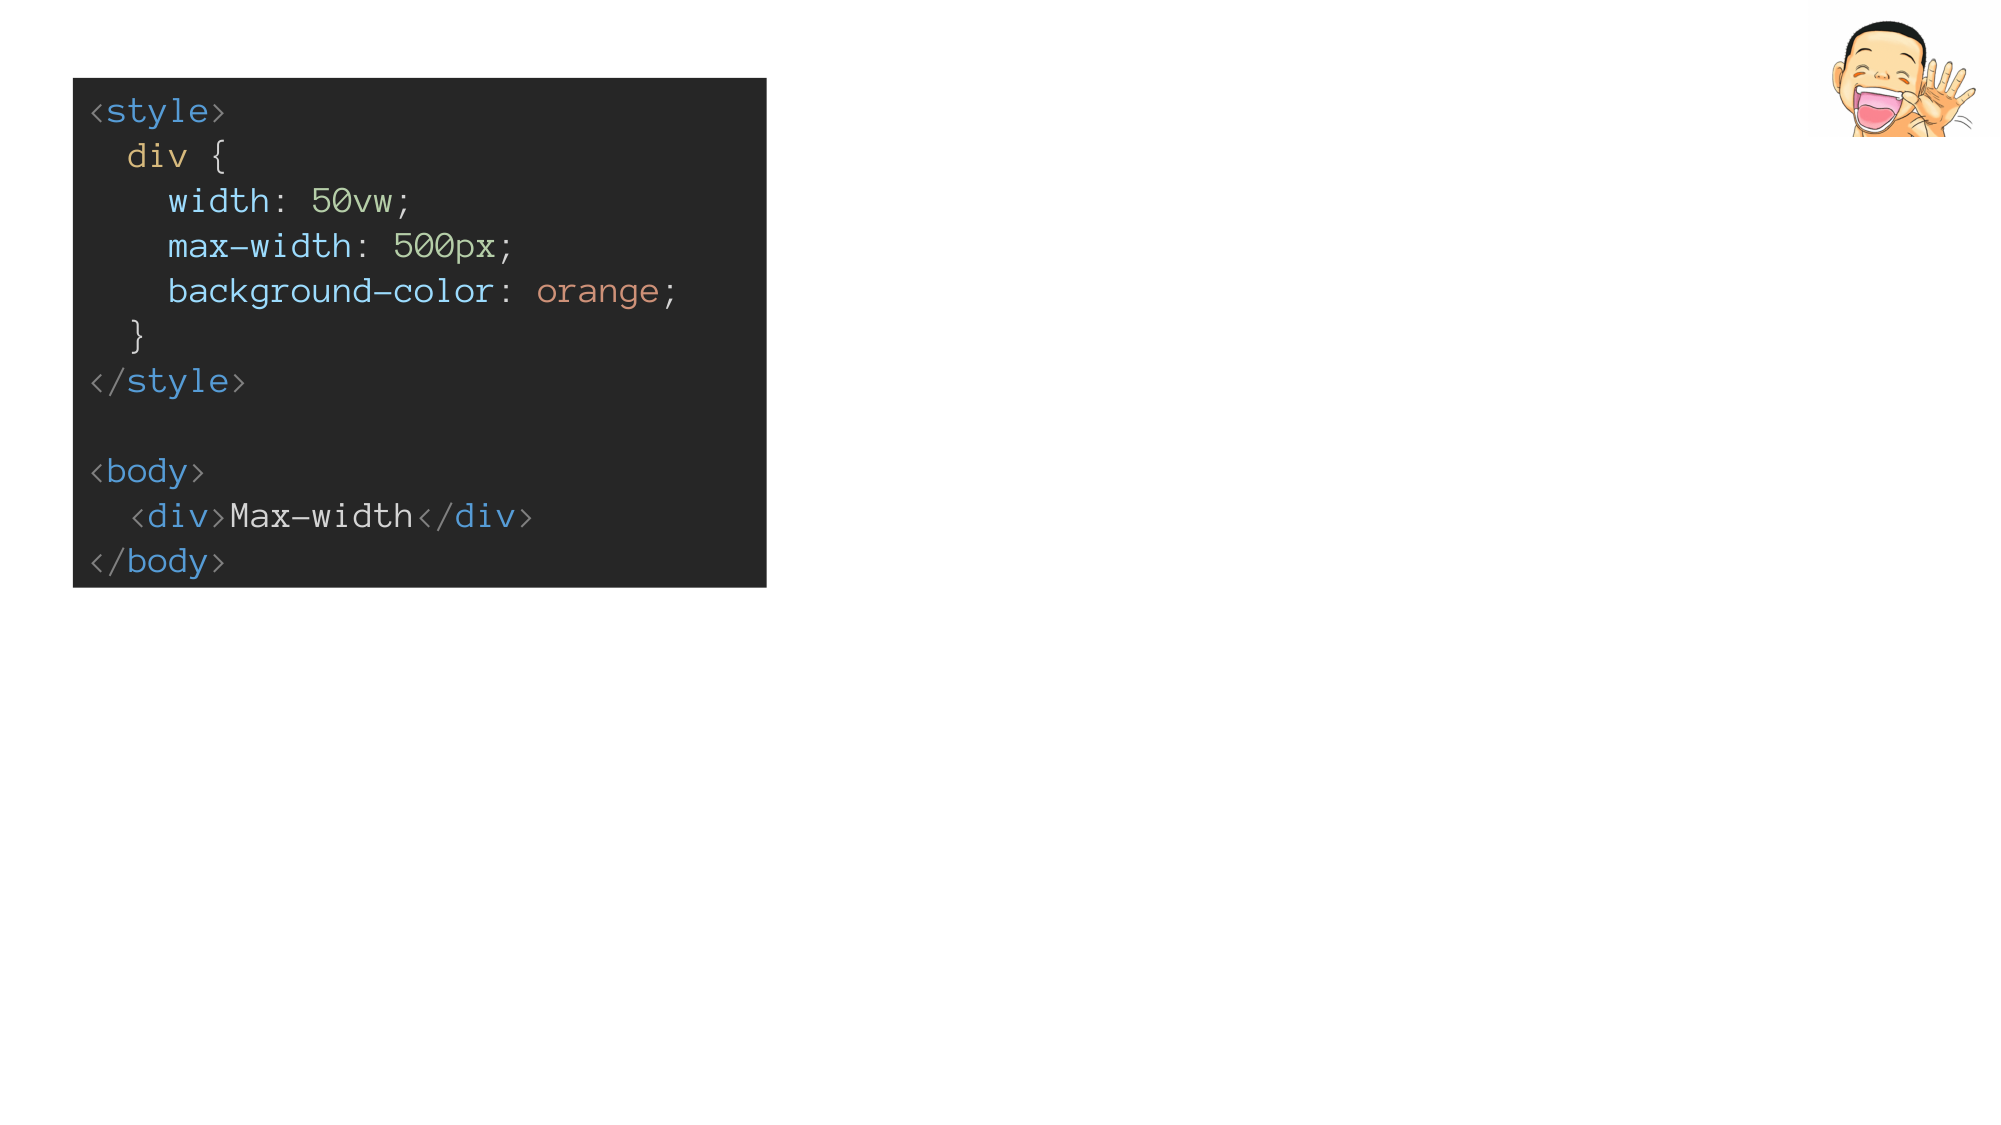

<style>
  div {
    width: 50vw;
    max-width: 500px;
    background-color: orange;
  }
</style>

<body>
  <div>Max-width</div>
</body>